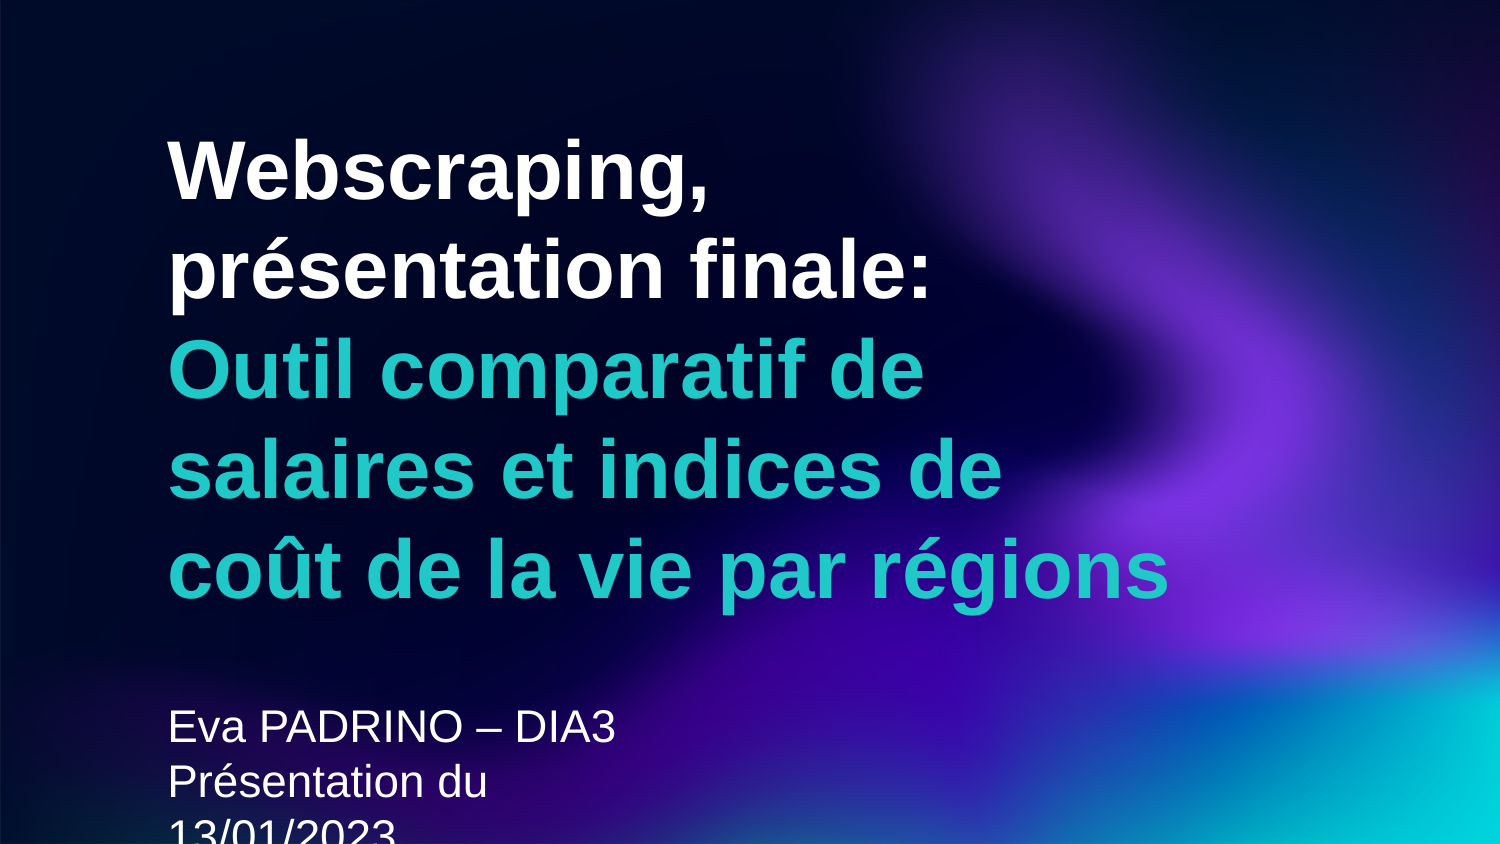

# Webscraping, présentation finale:
Outil comparatif de salaires et indices de coût de la vie par régions
Eva PADRINO – DIA3
Présentation du 13/01/2023